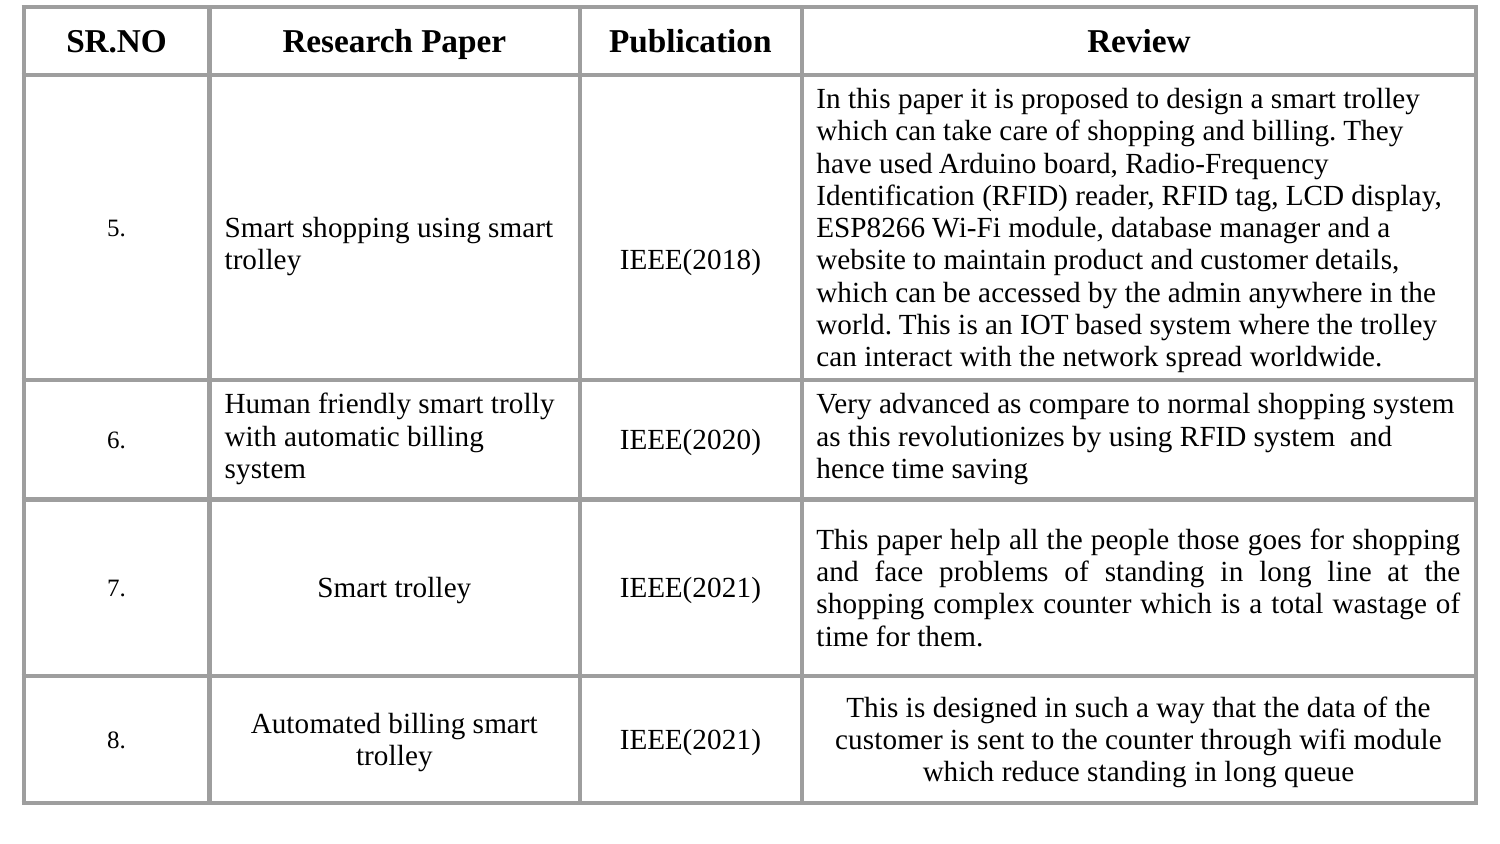

| SR.NO | Research Paper | Publication | Review |
| --- | --- | --- | --- |
| 5. | Smart shopping using smart trolley | IEEE(2018) | In this paper it is proposed to design a smart trolley which can take care of shopping and billing. They have used Arduino board, Radio-Frequency Identification (RFID) reader, RFID tag, LCD display, ESP8266 Wi-Fi module, database manager and a website to maintain product and customer details, which can be accessed by the admin anywhere in the world. This is an IOT based system where the trolley can interact with the network spread worldwide. |
| 6. | Human friendly smart trolly with automatic billing system | IEEE(2020) | Very advanced as compare to normal shopping system as this revolutionizes by using RFID system and hence time saving |
| 7. | Smart trolley | IEEE(2021) | This paper help all the people those goes for shopping and face problems of standing in long line at the shopping complex counter which is a total wastage of time for them. |
| 8. | Automated billing smart trolley | IEEE(2021) | This is designed in such a way that the data of the customer is sent to the counter through wifi module which reduce standing in long queue |